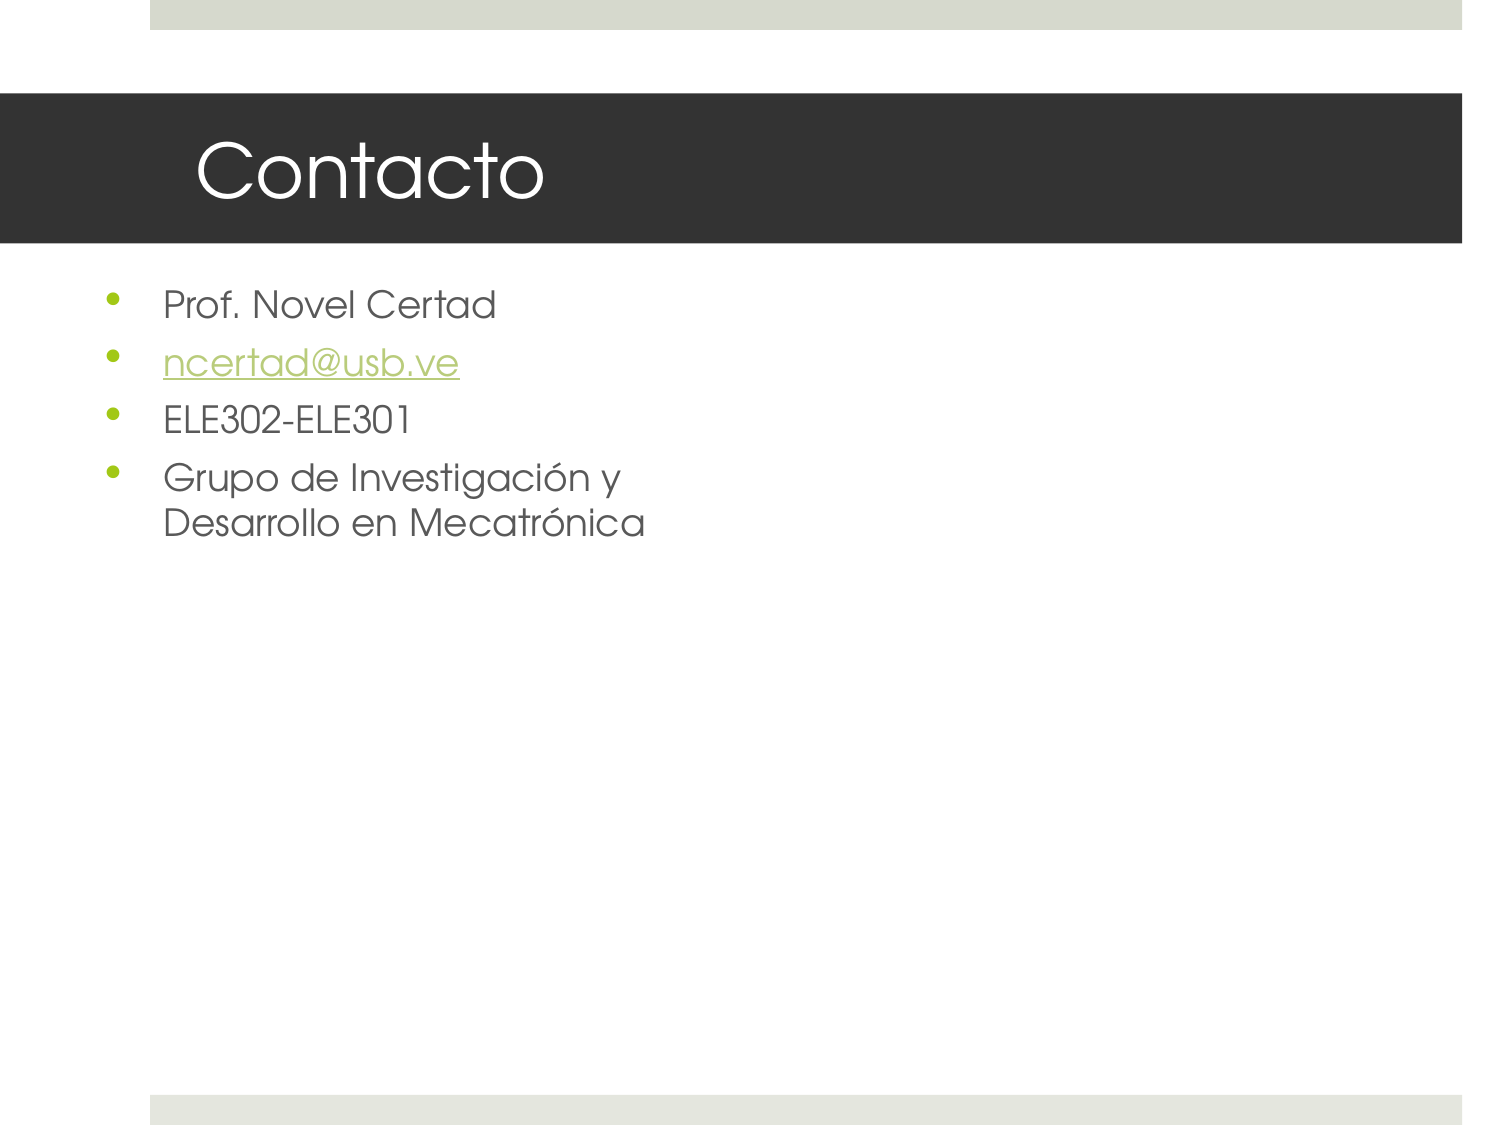

# Contacto
Prof. Novel Certad
ncertad@usb.ve
ELE302-ELE301
Grupo de Investigación y Desarrollo en Mecatrónica